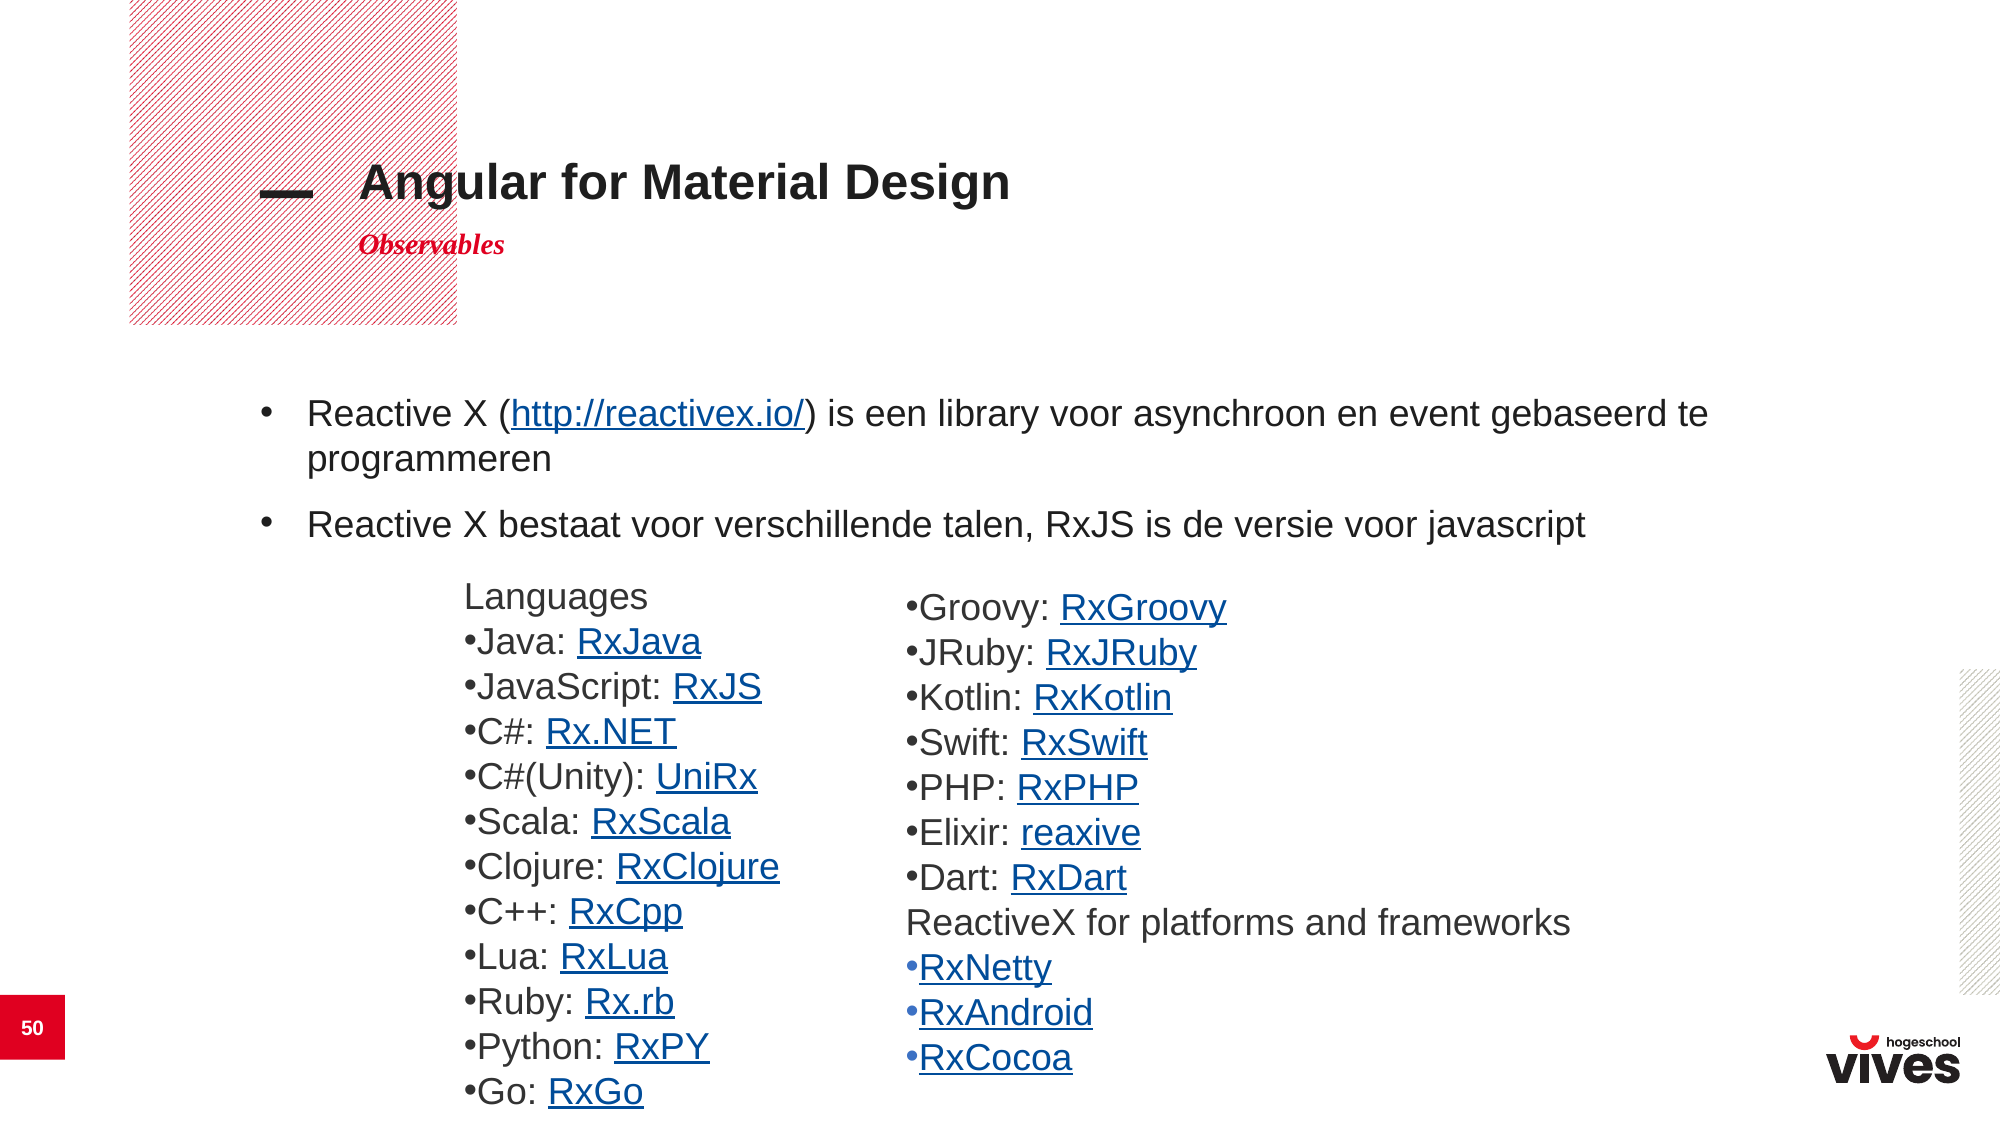

# Angular for Material Design
Observables
Reactive X (http://reactivex.io/) is een library voor asynchroon en event gebaseerd te programmeren
Reactive X bestaat voor verschillende talen, RxJS is de versie voor javascript

Groovy: RxGroovy
JRuby: RxJRuby
Kotlin: RxKotlin
Swift: RxSwift
PHP: RxPHP
Elixir: reaxive
Dart: RxDart
ReactiveX for platforms and frameworks
RxNetty
RxAndroid
RxCocoa
Languages
Java: RxJava
JavaScript: RxJS
C#: Rx.NET
C#(Unity): UniRx
Scala: RxScala
Clojure: RxClojure
C++: RxCpp
Lua: RxLua
Ruby: Rx.rb
Python: RxPY
Go: RxGo